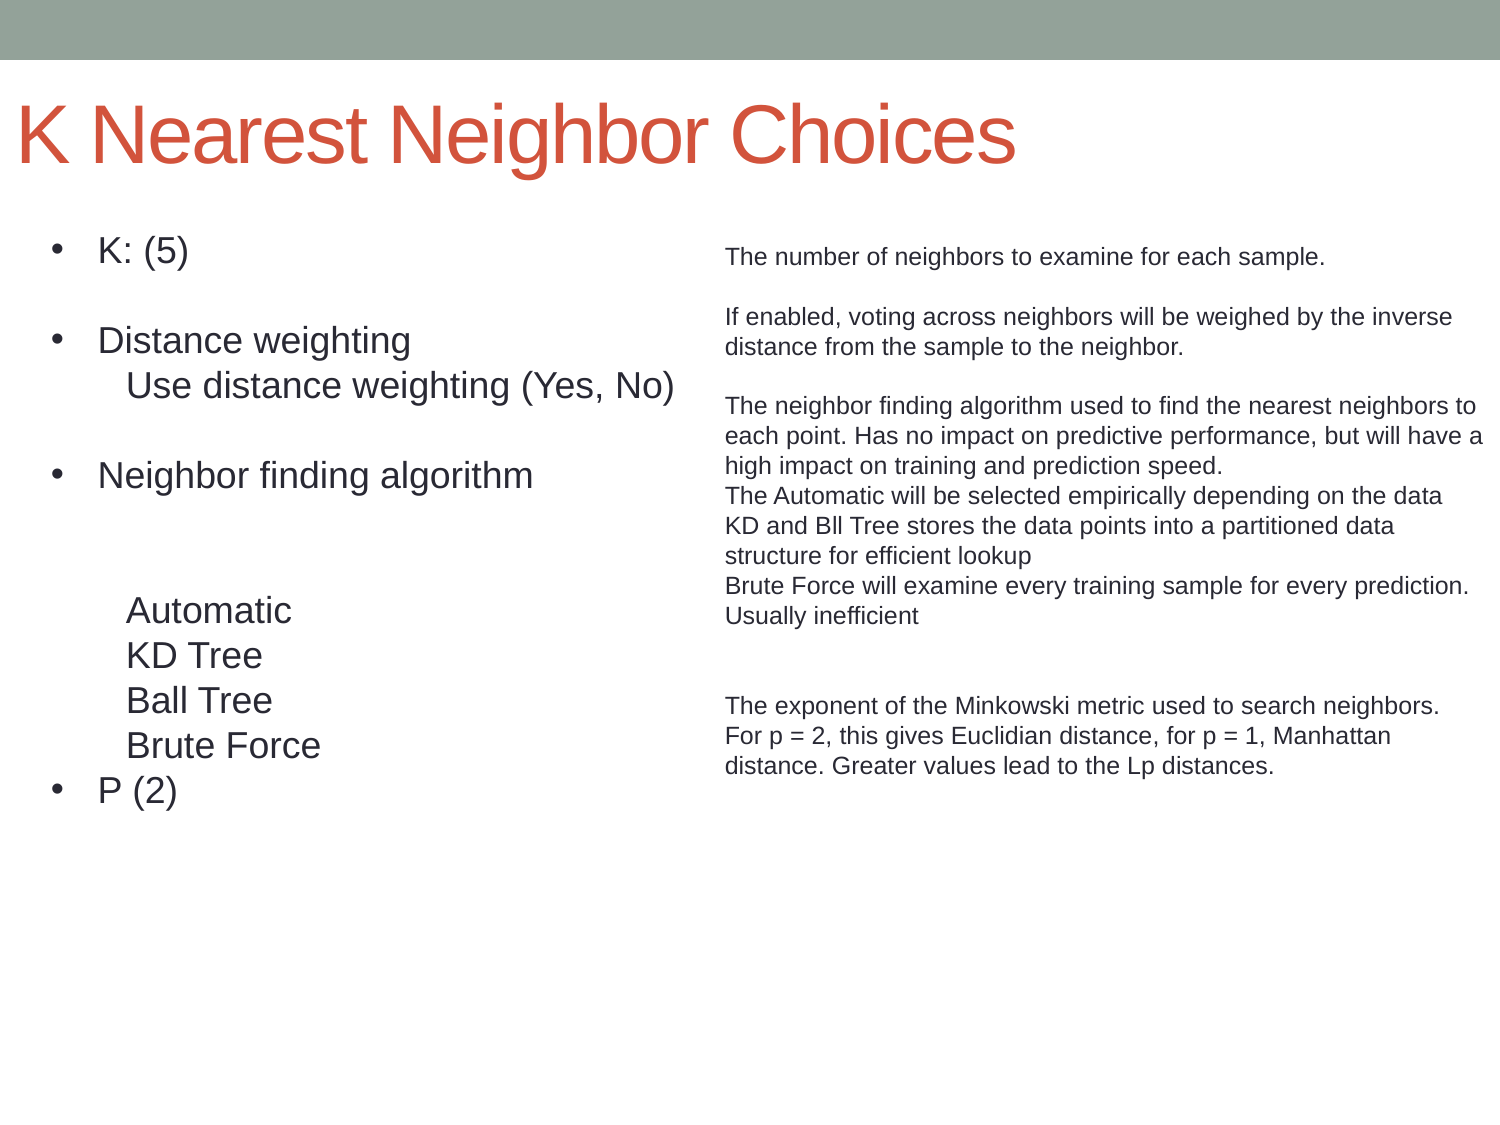

# K Nearest Neighbor Choices

K: (5)

Distance weighting
Use distance weighting (Yes, No)

Neighbor finding algorithm
Automatic
KD Tree
Ball Tree
Brute Force
P (2)

The number of neighbors to examine for each sample.

If enabled, voting across neighbors will be weighed by the inverse distance from the sample to the neighbor.

The neighbor finding algorithm used to find the nearest neighbors to each point. Has no impact on predictive performance, but will have a high impact on training and prediction speed.
The Automatic will be selected empirically depending on the data
KD and Bll Tree stores the data points into a partitioned data structure for efficient lookup
Brute Force will examine every training sample for every prediction. Usually inefficient

The exponent of the Minkowski metric used to search neighbors. For p = 2, this gives Euclidian distance, for p = 1, Manhattan distance. Greater values lead to the Lp distances.